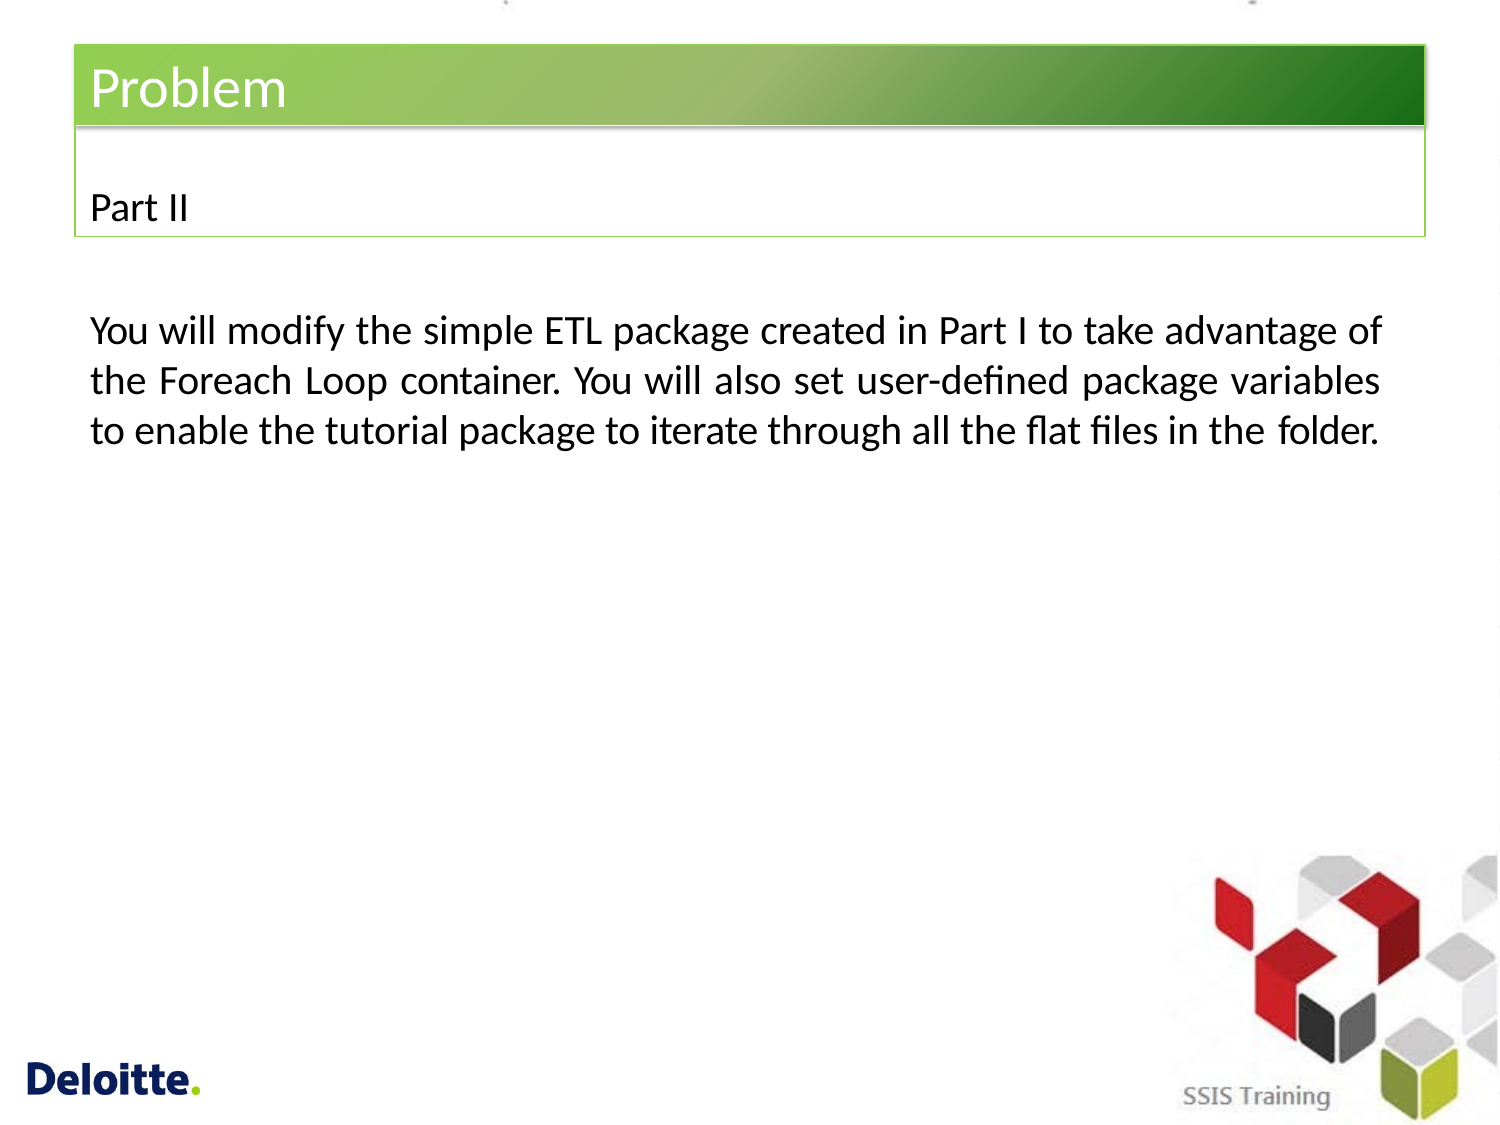

# Problem
Part II

You will modify the simple ETL package created in Part I to take advantage of  the Foreach Loop container. You will also set user-defined package variables  to enable the tutorial package to iterate through all the flat files in the folder.